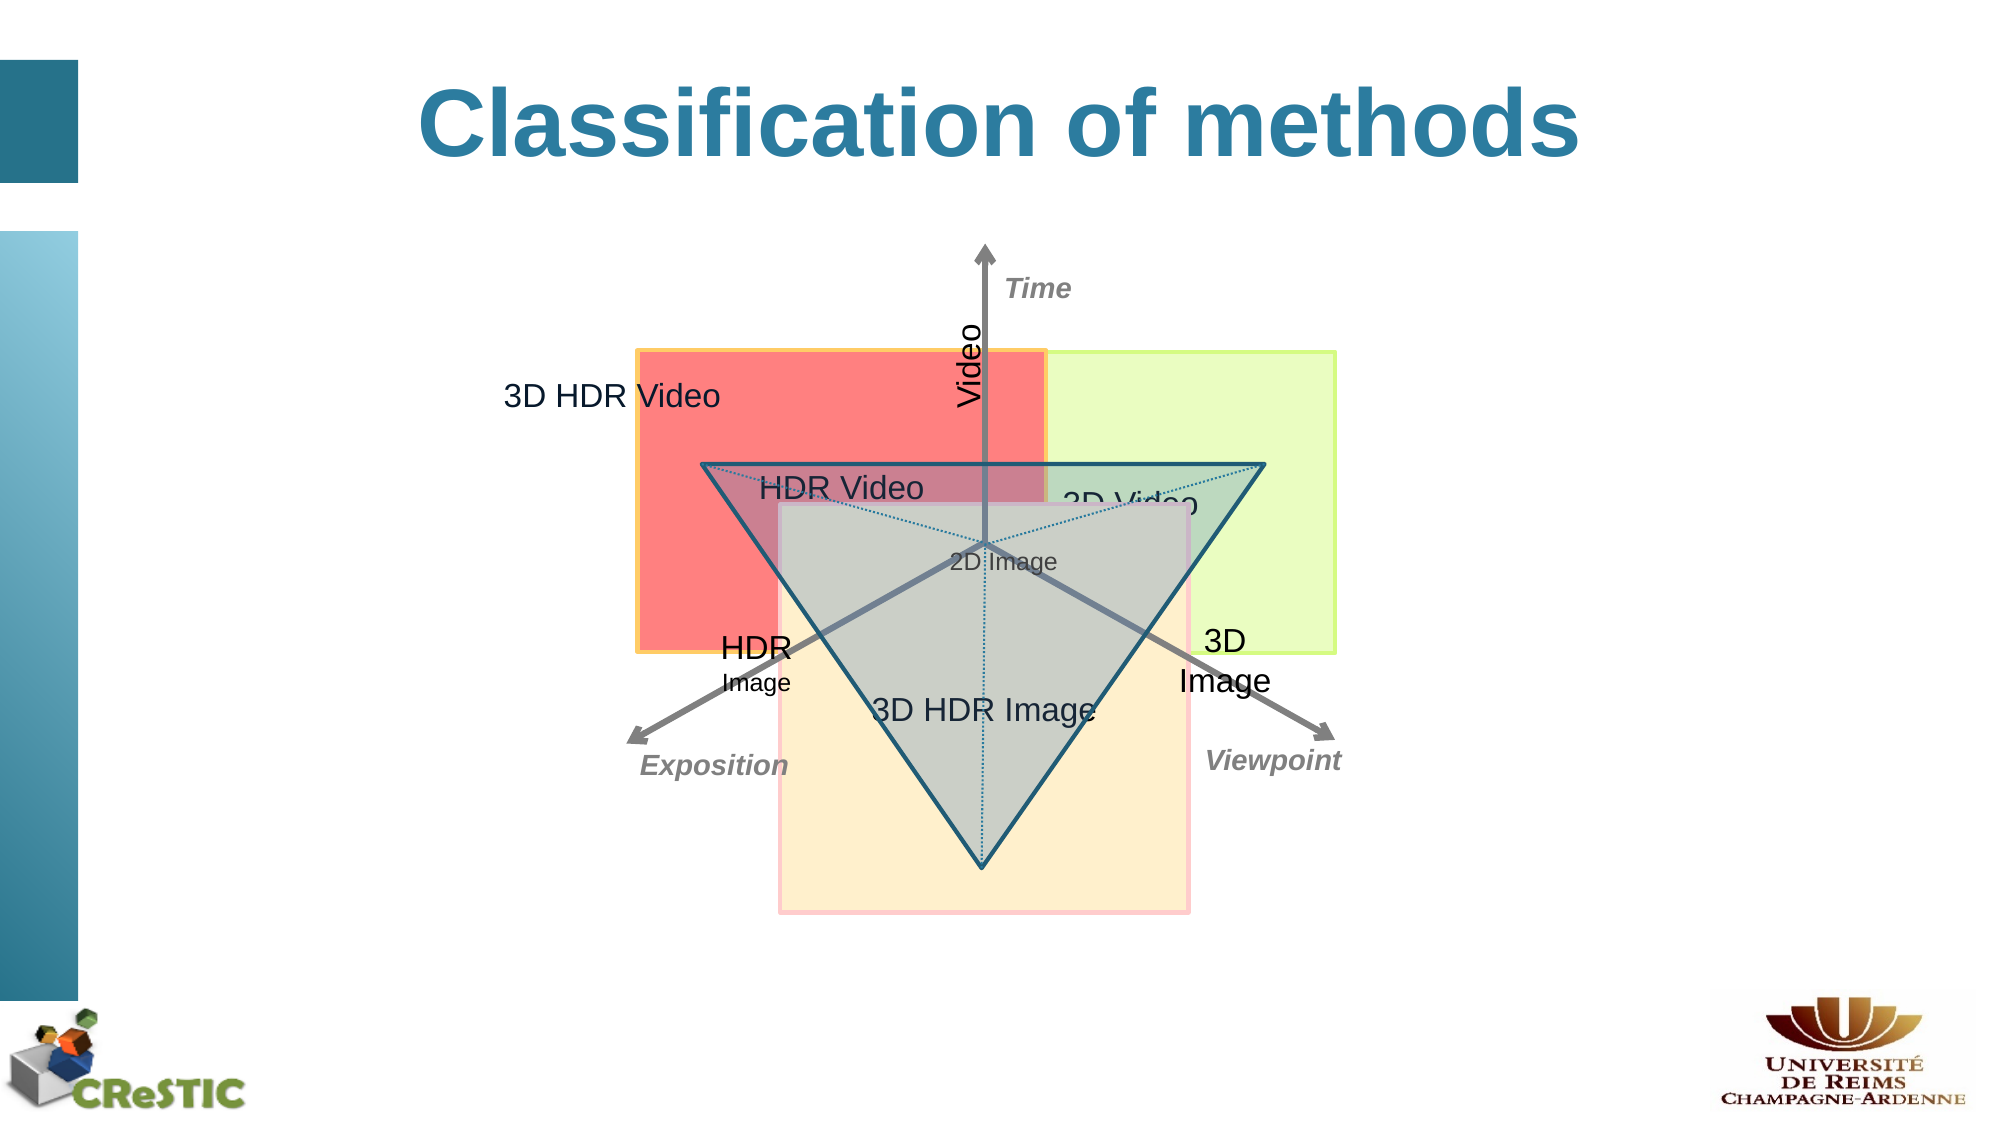

# Classification of methods
Time
Video
HDR Video

3D Video
3D HDR Image
3D Image
HDR
Image
Viewpoint
Exposition
3D HDR Video

2D Image